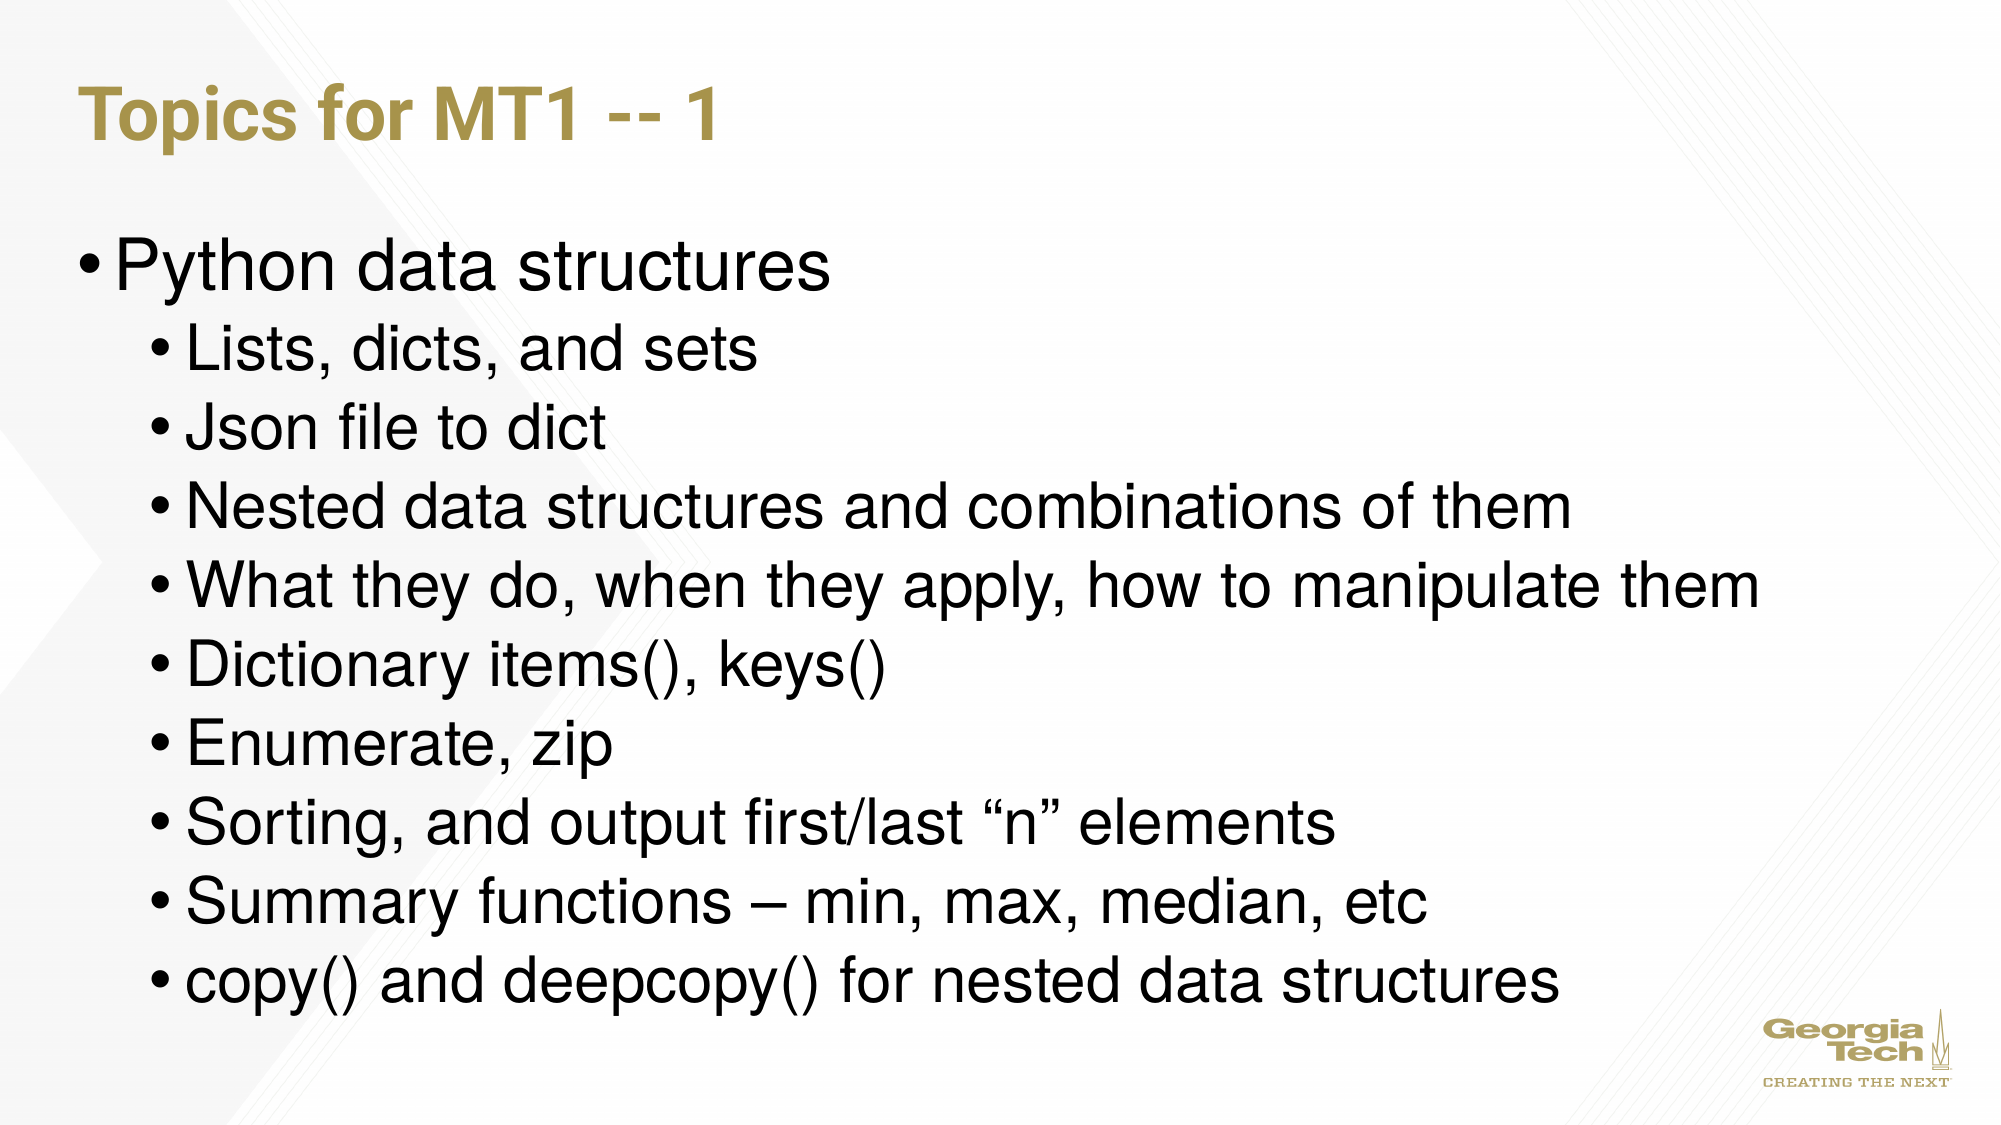

# Topics for MT1 -- 1
Python data structures
Lists, dicts, and sets
Json file to dict
Nested data structures and combinations of them
What they do, when they apply, how to manipulate them
Dictionary items(), keys()
Enumerate, zip
Sorting, and output first/last “n” elements
Summary functions – min, max, median, etc
copy() and deepcopy() for nested data structures